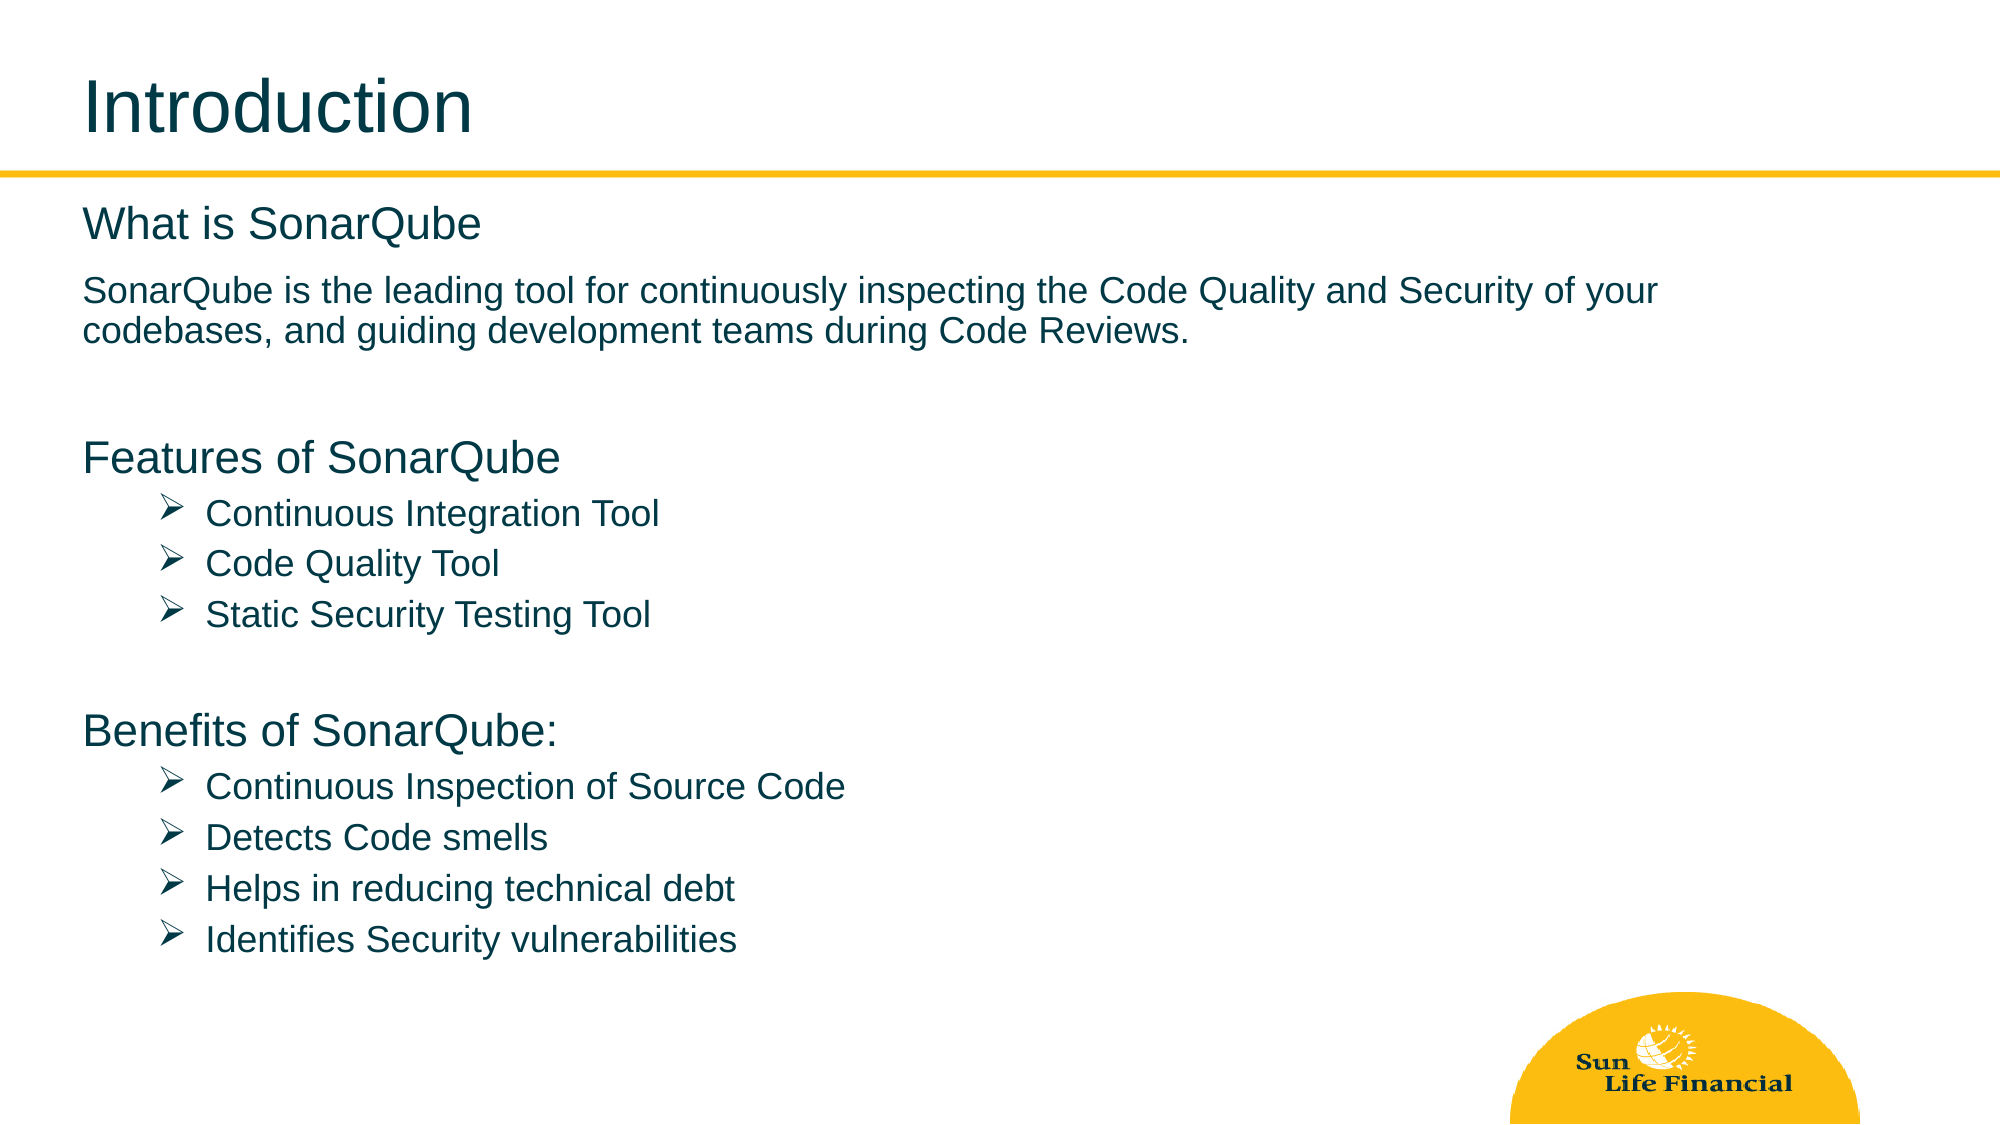

# Introduction
What is SonarQube
SonarQube is the leading tool for continuously inspecting the Code Quality and Security of your codebases, and guiding development teams during Code Reviews.

Features of SonarQube
 Continuous Integration Tool
 Code Quality Tool
 Static Security Testing Tool

Benefits of SonarQube:
 Continuous Inspection of Source Code
 Detects Code smells
 Helps in reducing technical debt
 Identifies Security vulnerabilities